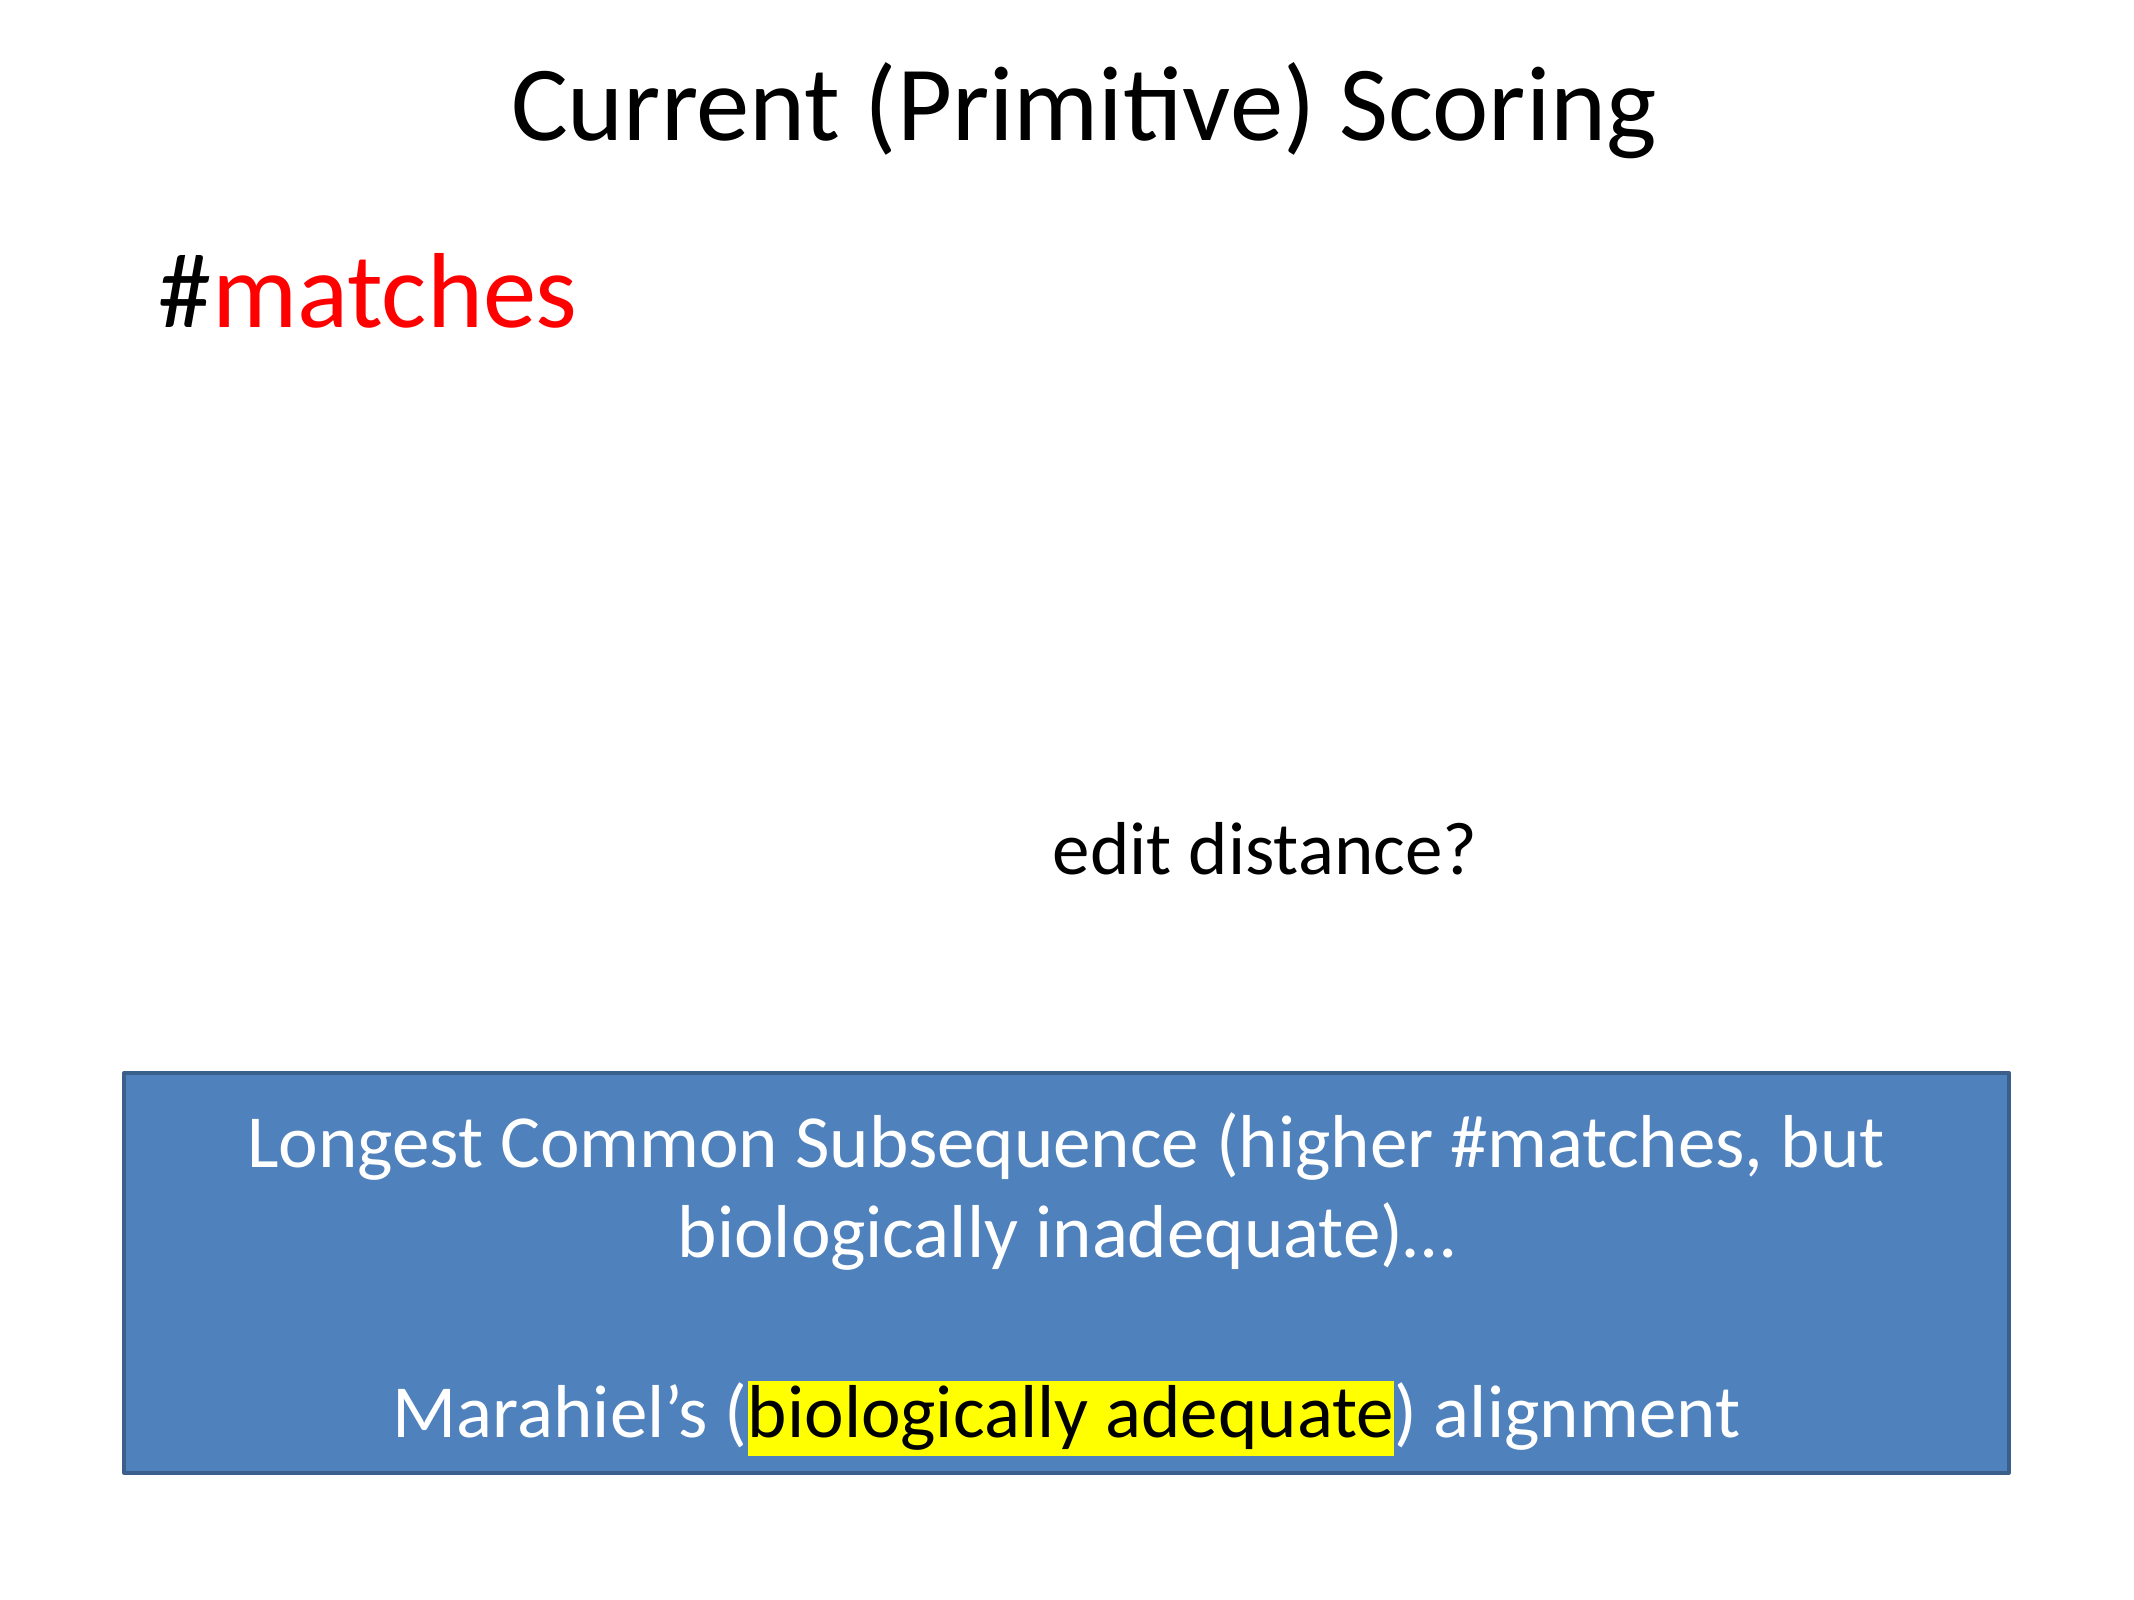

# Current (Primitive) Scoring
#matches
edit distance?
Longest Common Subsequence (higher #matches, but biologically inadequate)…

Marahiel’s (biologically adequate) alignment